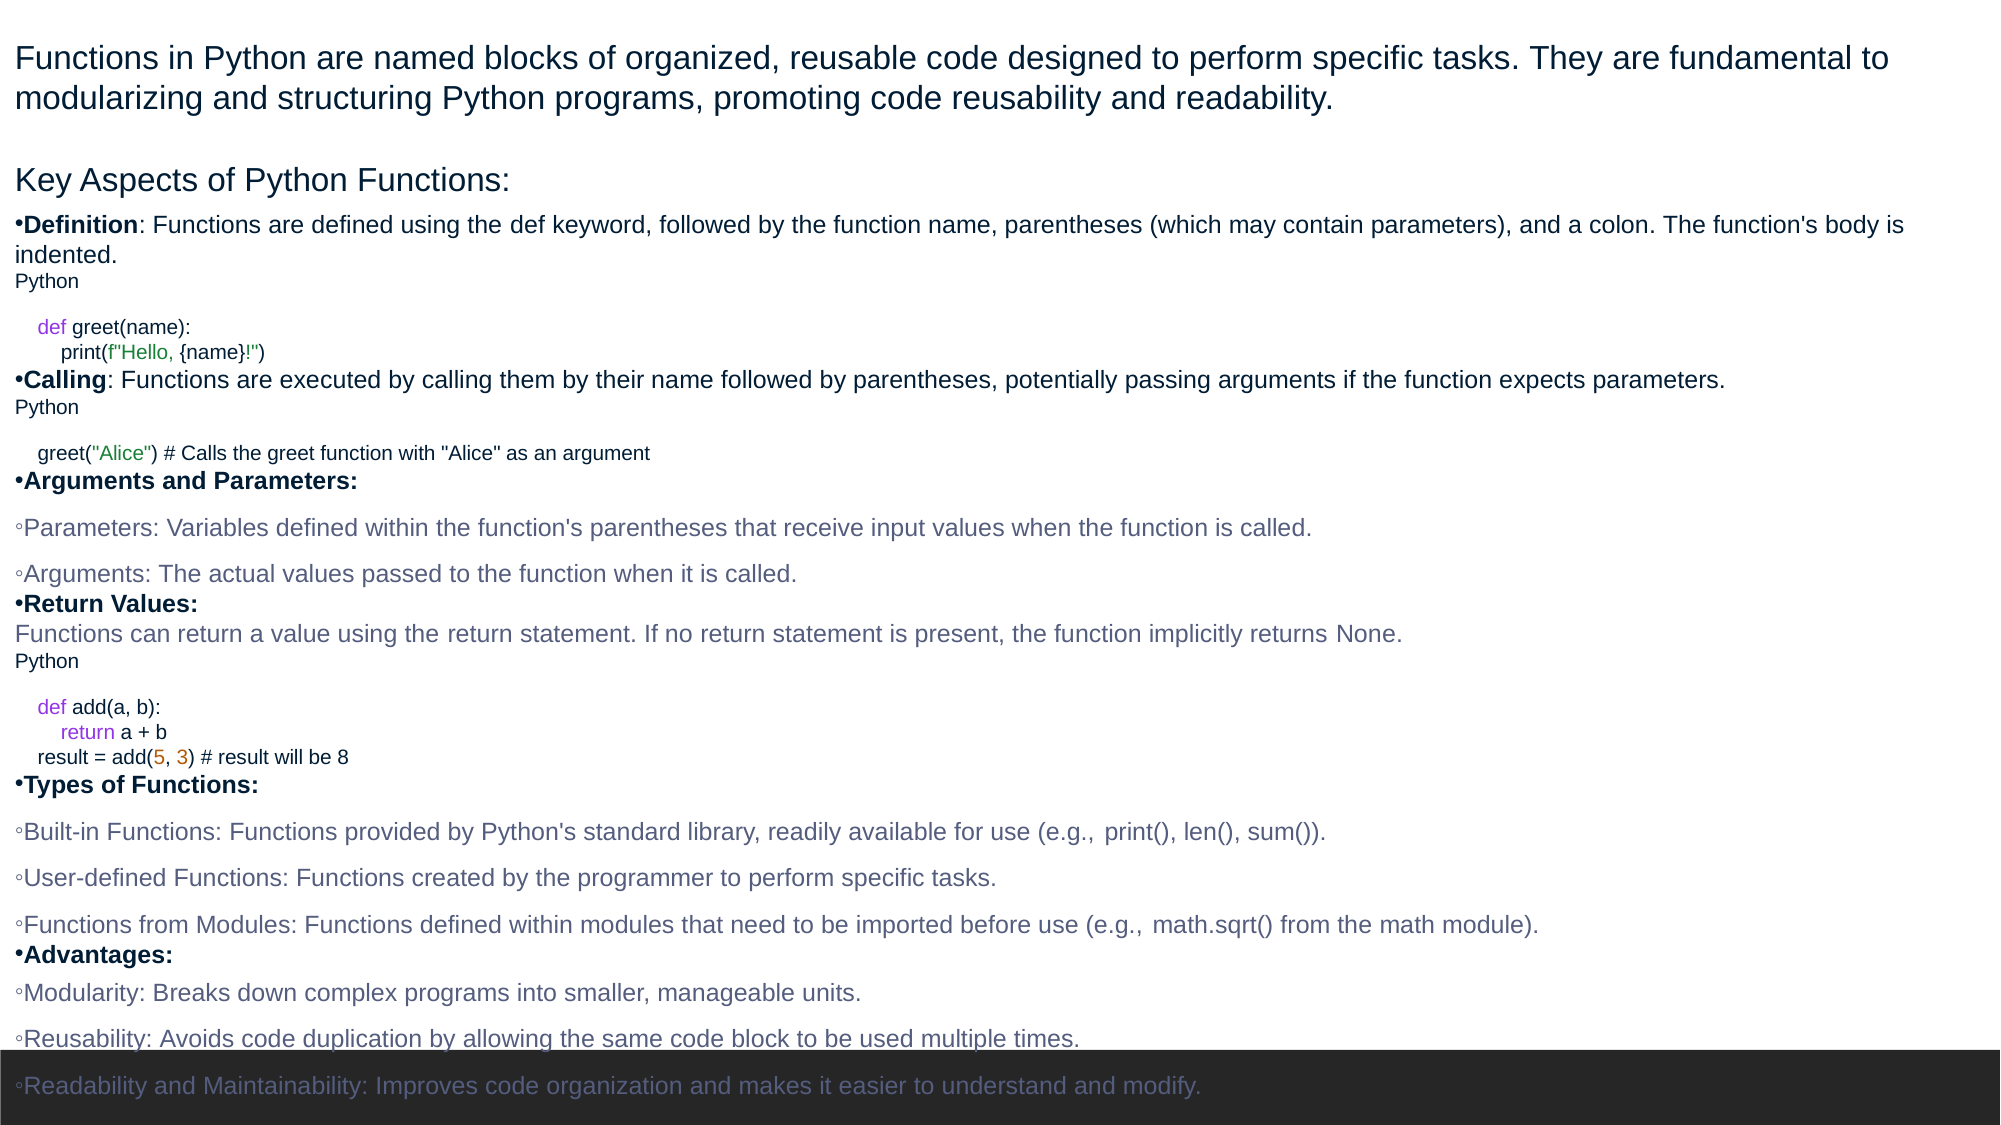

Functions in Python are named blocks of organized, reusable code designed to perform specific tasks. They are fundamental to modularizing and structuring Python programs, promoting code reusability and readability.
Key Aspects of Python Functions:
Definition: Functions are defined using the def keyword, followed by the function name, parentheses (which may contain parameters), and a colon. The function's body is indented.
Python
    def greet(name):
        print(f"Hello, {name}!")
Calling: Functions are executed by calling them by their name followed by parentheses, potentially passing arguments if the function expects parameters.
Python
    greet("Alice") # Calls the greet function with "Alice" as an argument
Arguments and Parameters:
Parameters: Variables defined within the function's parentheses that receive input values when the function is called.
Arguments: The actual values passed to the function when it is called.
Return Values:
Functions can return a value using the return statement. If no return statement is present, the function implicitly returns None.
Python
    def add(a, b):
        return a + b
    result = add(5, 3) # result will be 8
Types of Functions:
Built-in Functions: Functions provided by Python's standard library, readily available for use (e.g., print(), len(), sum()).
User-defined Functions: Functions created by the programmer to perform specific tasks.
Functions from Modules: Functions defined within modules that need to be imported before use (e.g., math.sqrt() from the math module).
Advantages:
Modularity: Breaks down complex programs into smaller, manageable units.
Reusability: Avoids code duplication by allowing the same code block to be used multiple times.
Readability and Maintainability: Improves code organization and makes it easier to understand and modify.